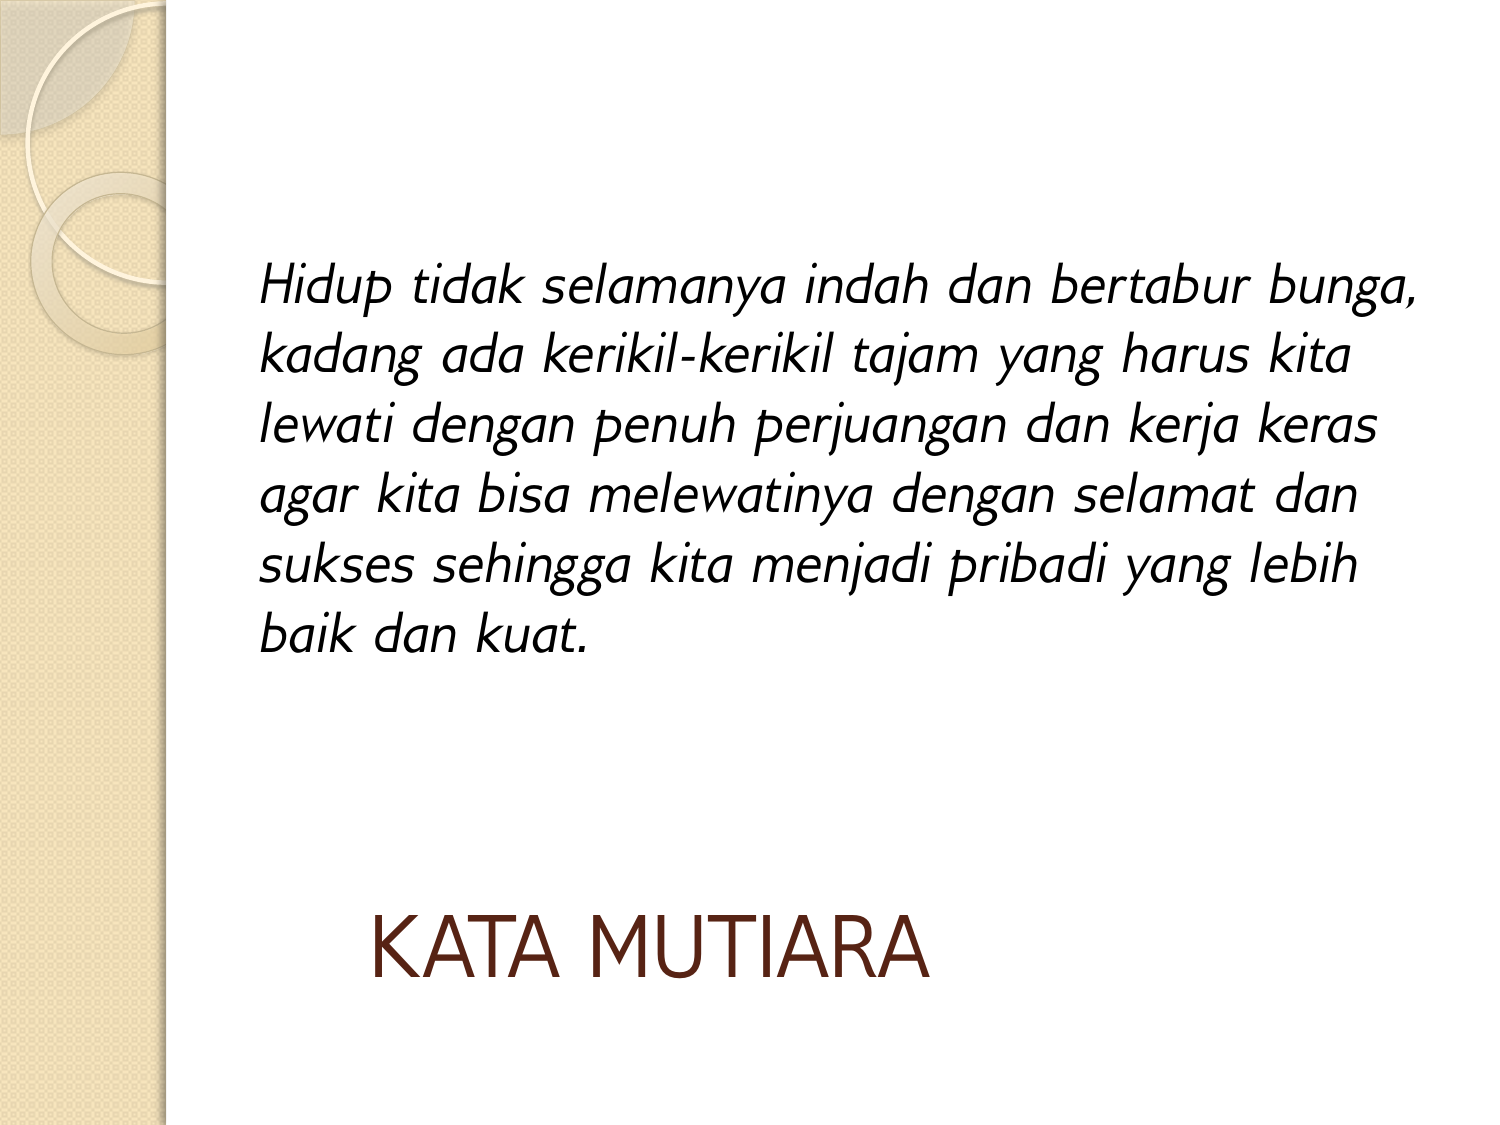

Hidup tidak selamanya indah dan bertabur bunga, kadang ada kerikil-kerikil tajam yang harus kita lewati dengan penuh perjuangan dan kerja keras agar kita bisa melewatinya dengan selamat dan sukses sehingga kita menjadi pribadi yang lebih baik dan kuat.
# KATA MUTIARA